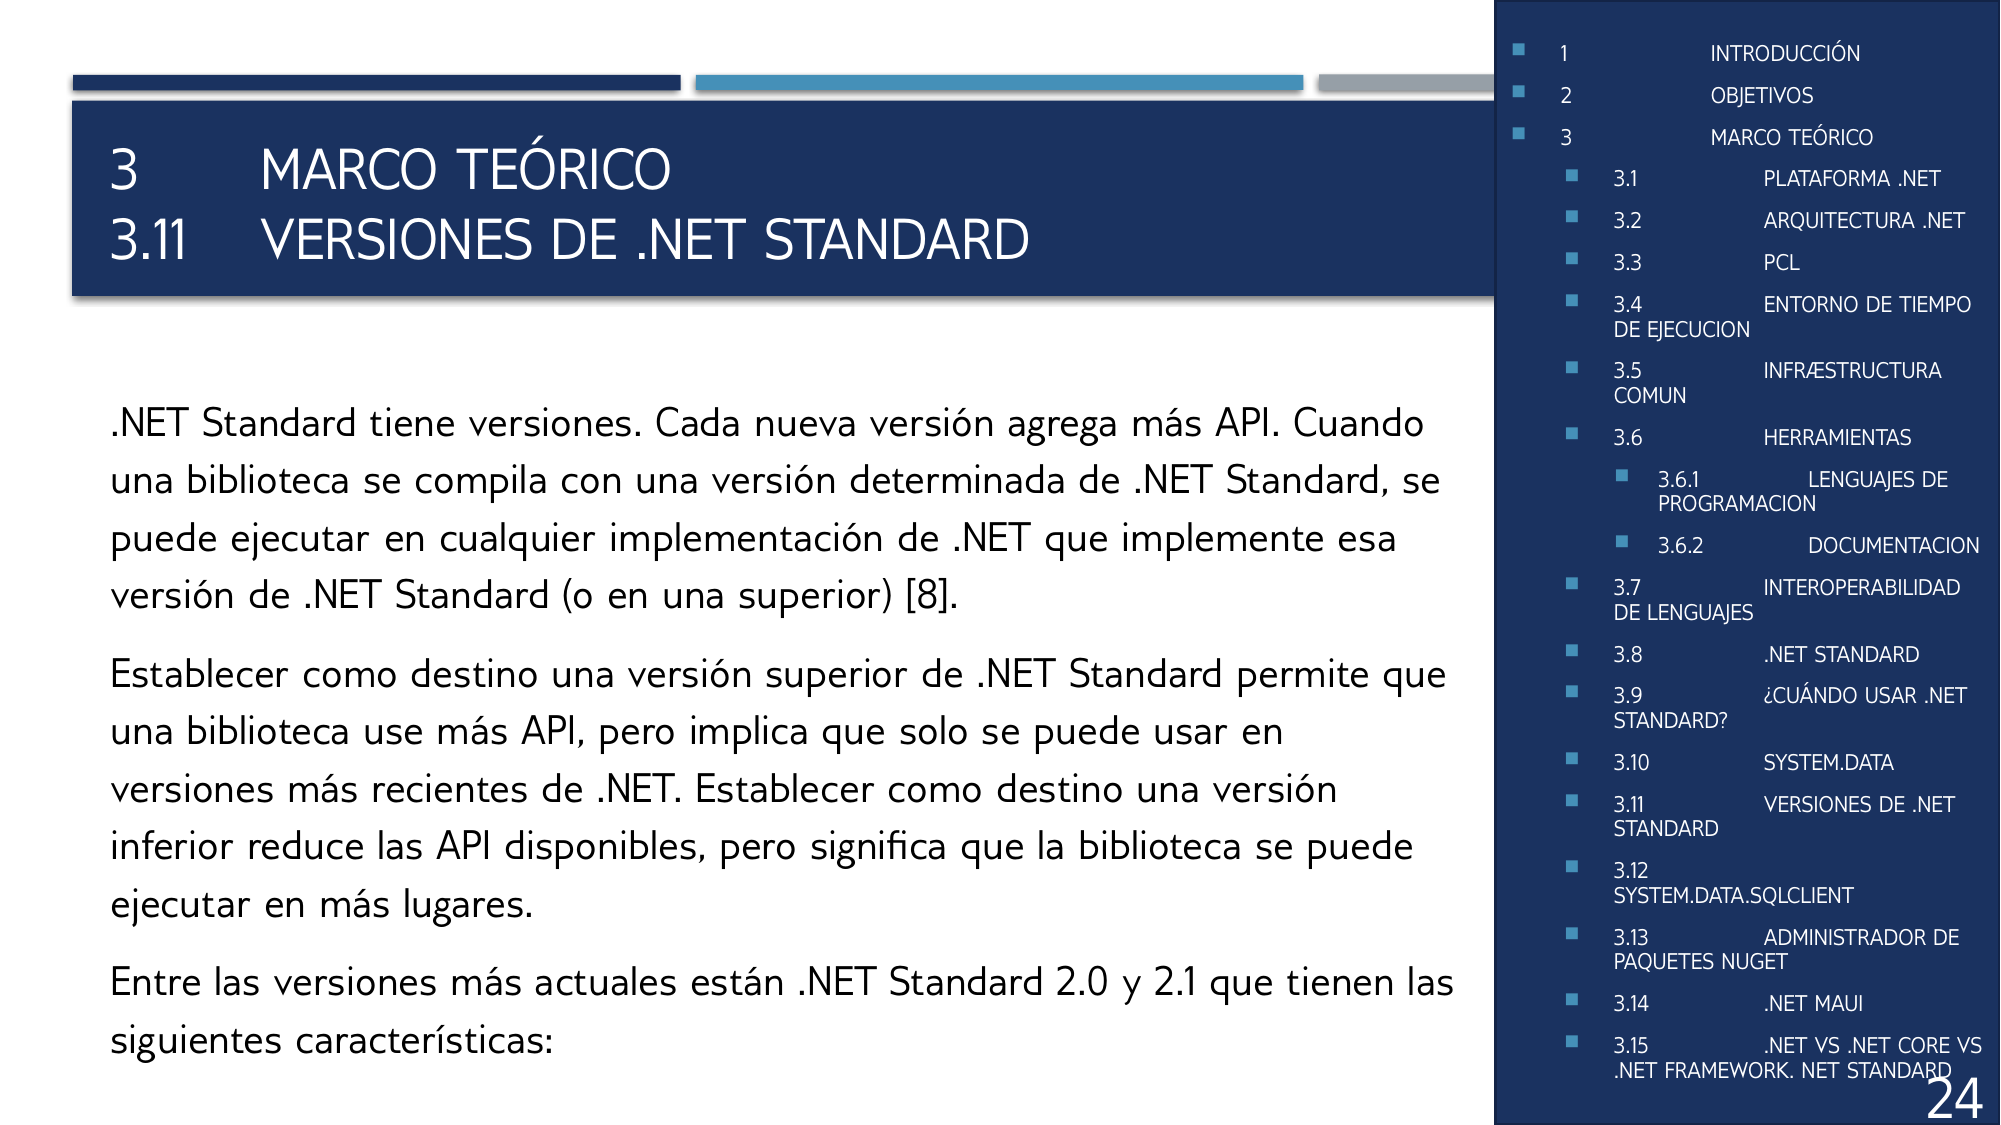

1	INTRODUCCIÓN
2	OBJETIVOS
3	MARCO TEÓRICO
3.1	PLATAFORMA .NET
3.2	ARQUITECTURA .NET
3.3	PCL
3.4	ENTORNO DE TIEMPO DE EJECUCION
3.5	INFRAESTRUCTURA COMUN
3.6	HERRAMIENTAS
3.6.1	LENGUAJES DE PROGRAMACION
3.6.2	DOCUMENTACION
3.7	INTEROPERABILIDAD DE LENGUAJES
3.8	.NET STANDARD
3.9	¿CUÁNDO USAR .NET STANDARD?
3.10	SYSTEM.DATA
3.11	VERSIONES DE .NET STANDARD
3.12	SYSTEM.DATA.SQLCLIENT
3.13	ADMINISTRADOR DE PAQUETES NUGET
3.14	.NET MAUI
3.15	.NET VS .NET CORE VS .NET FRAMEWORK. NET STANDARD
# 3	MARCO TEÓRICO 3.11	versiones de .net standard
.NET Standard tiene versiones. Cada nueva versión agrega más API. Cuando una biblioteca se compila con una versión determinada de .NET Standard, se puede ejecutar en cualquier implementación de .NET que implemente esa versión de .NET Standard (o en una superior) [8].
Establecer como destino una versión superior de .NET Standard permite que una biblioteca use más API, pero implica que solo se puede usar en versiones más recientes de .NET. Establecer como destino una versión inferior reduce las API disponibles, pero significa que la biblioteca se puede ejecutar en más lugares.
Entre las versiones más actuales están .NET Standard 2.0 y 2.1 que tienen las siguientes características:
24